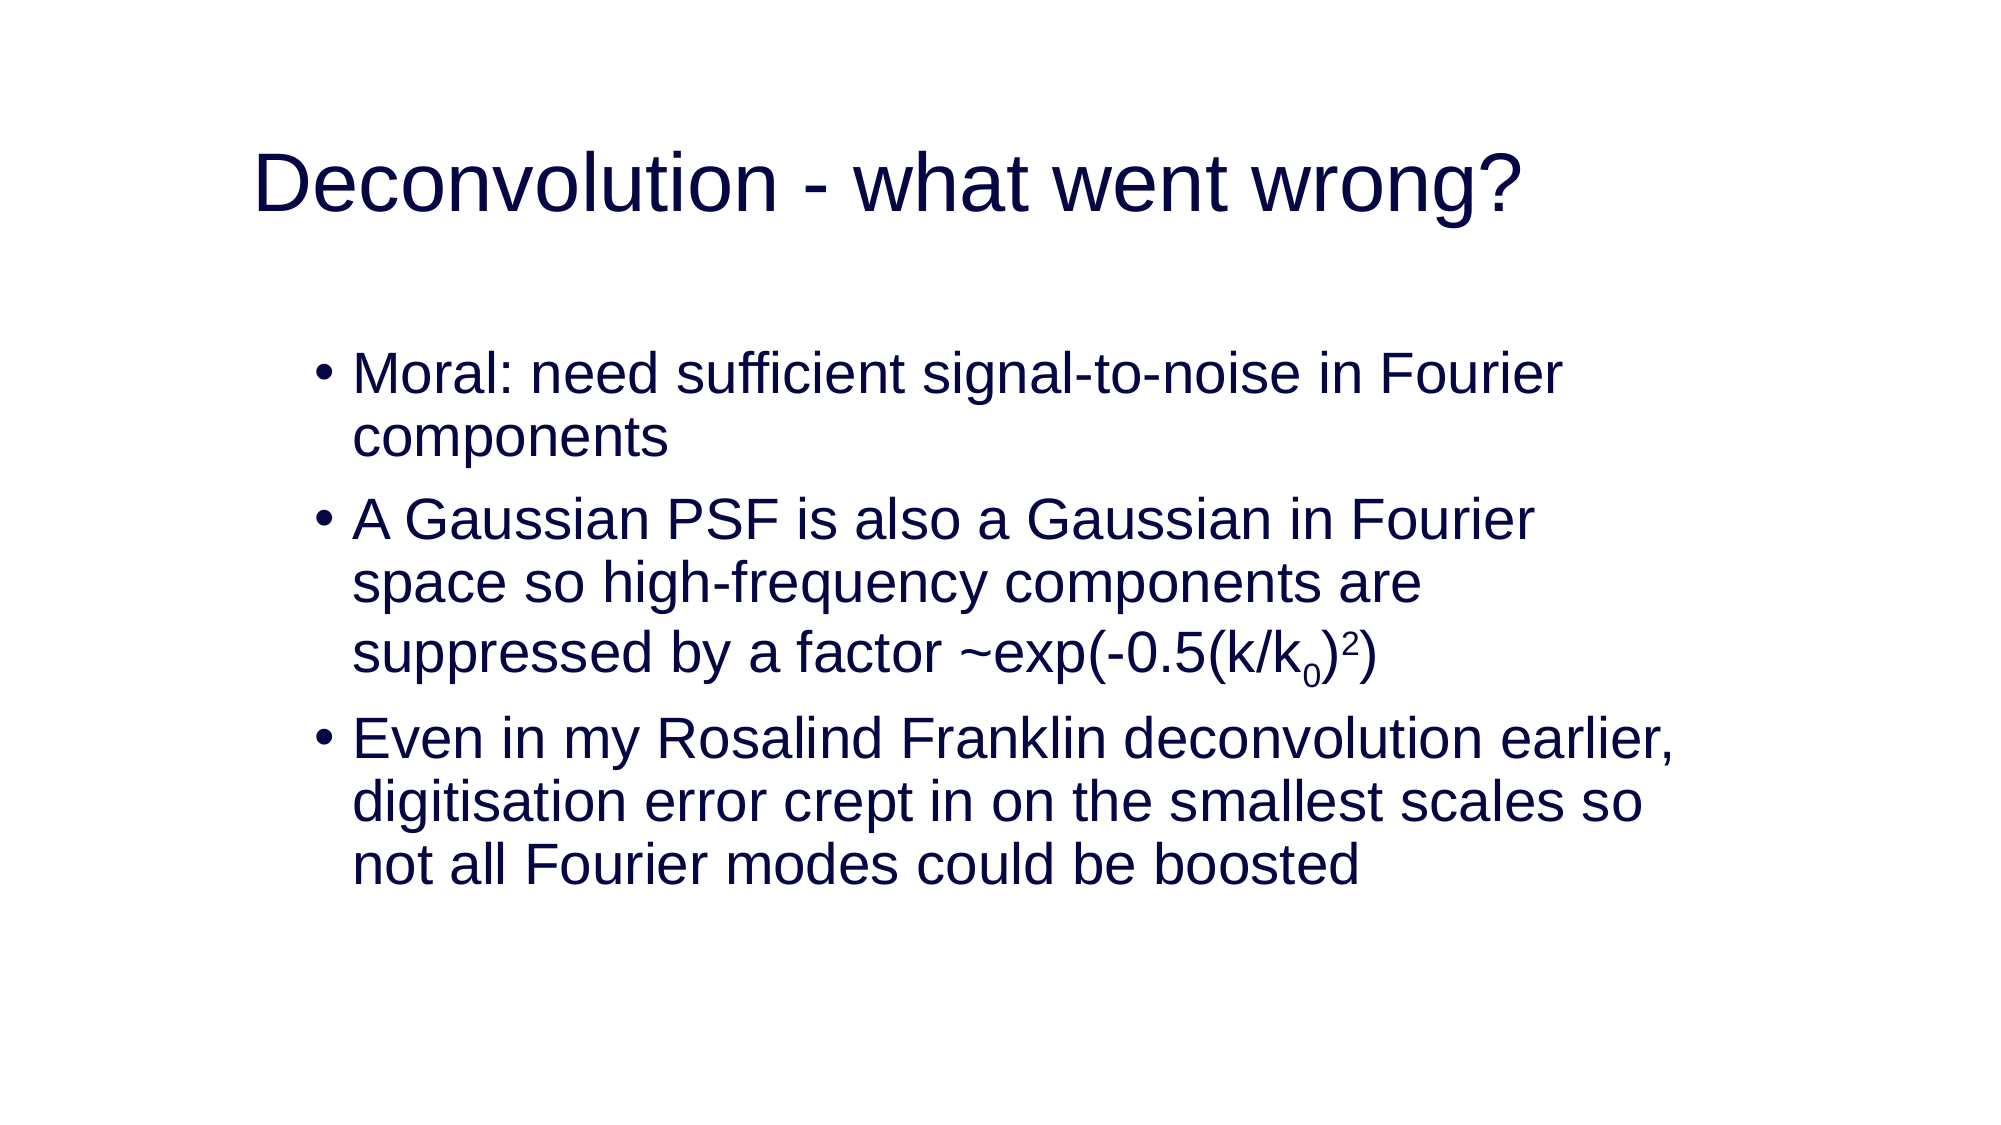

#
Deconvolution - what went wrong?
Moral: need sufficient signal-to-noise in Fourier components
A Gaussian PSF is also a Gaussian in Fourier space so high-frequency components are suppressed by a factor ~exp(-0.5(k/k0)2)
Even in my Rosalind Franklin deconvolution earlier, digitisation error crept in on the smallest scales so not all Fourier modes could be boosted